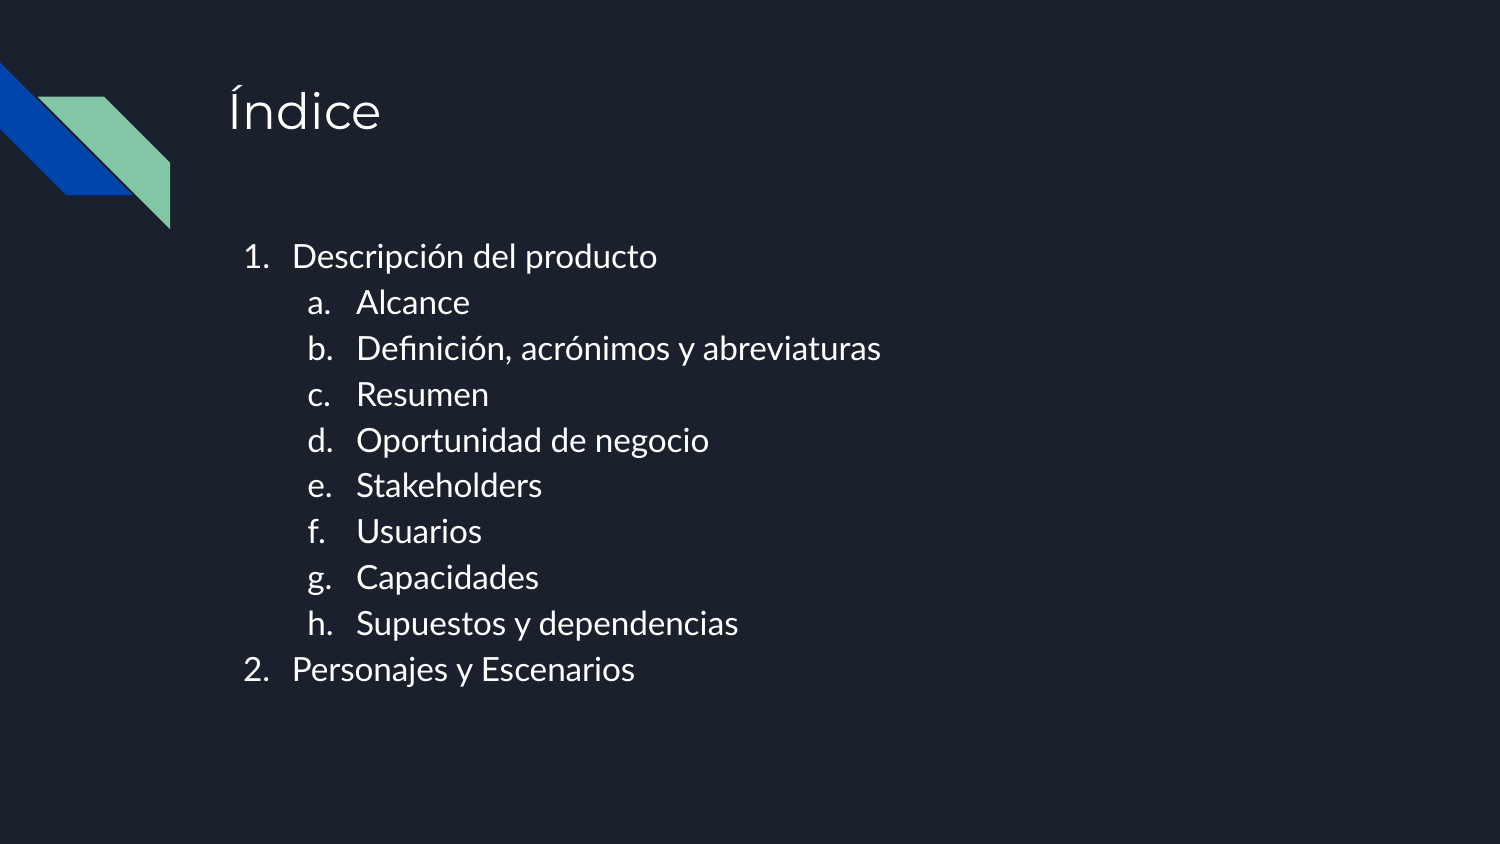

# Índice
Descripción del producto
Alcance
Definición, acrónimos y abreviaturas
Resumen
Oportunidad de negocio
Stakeholders
Usuarios
Capacidades
Supuestos y dependencias
Personajes y Escenarios